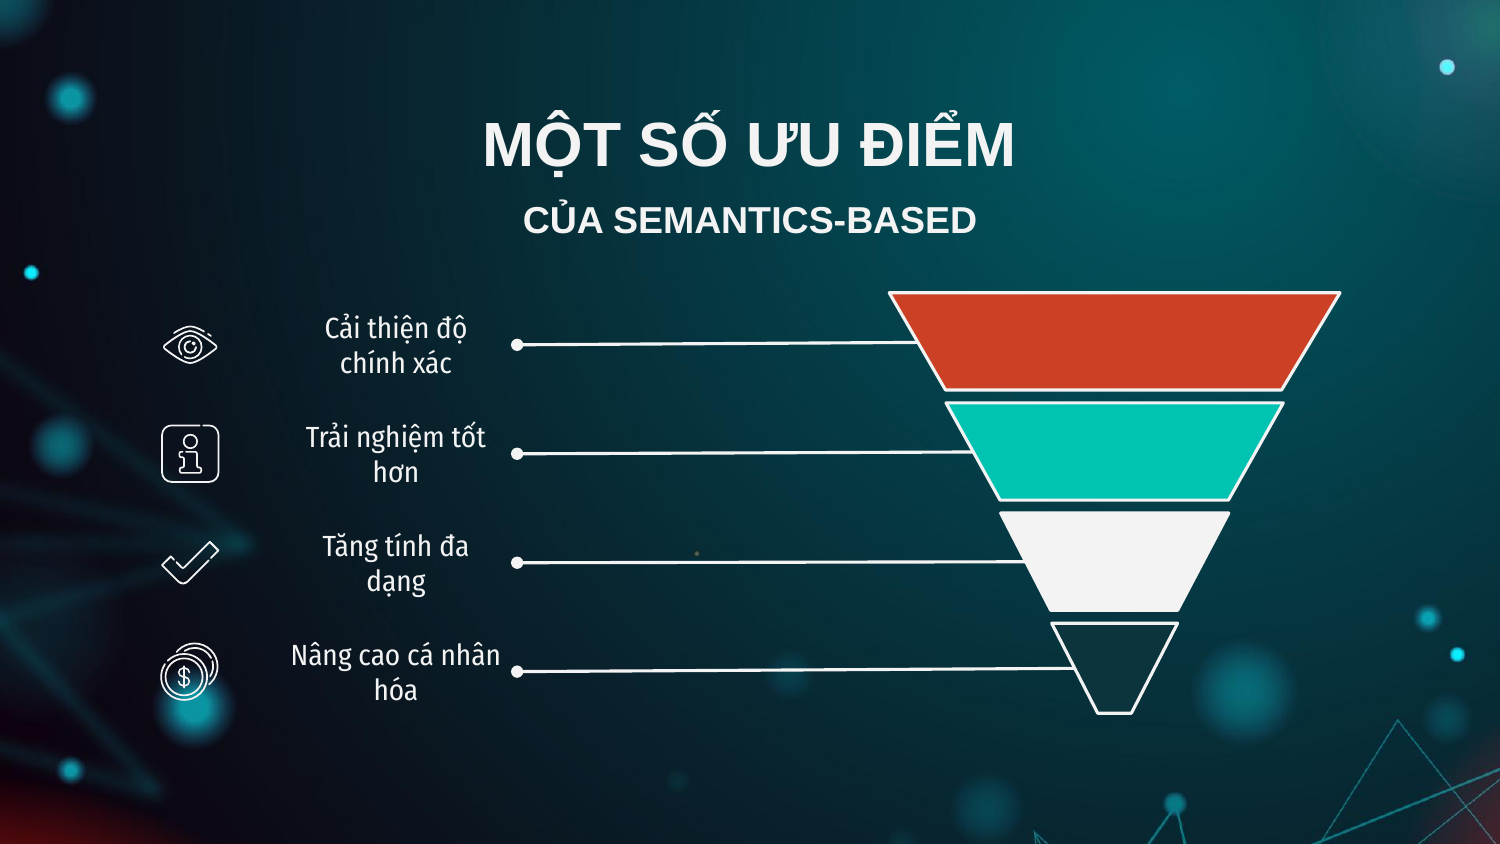

# MỘT SỐ ƯU ĐIỂM
CỦA SEMANTICS-BASED

Cải thiện độ chính xác

Trải nghiệm tốt hơn

Tăng tính đa dạng

Nâng cao cá nhân hóa